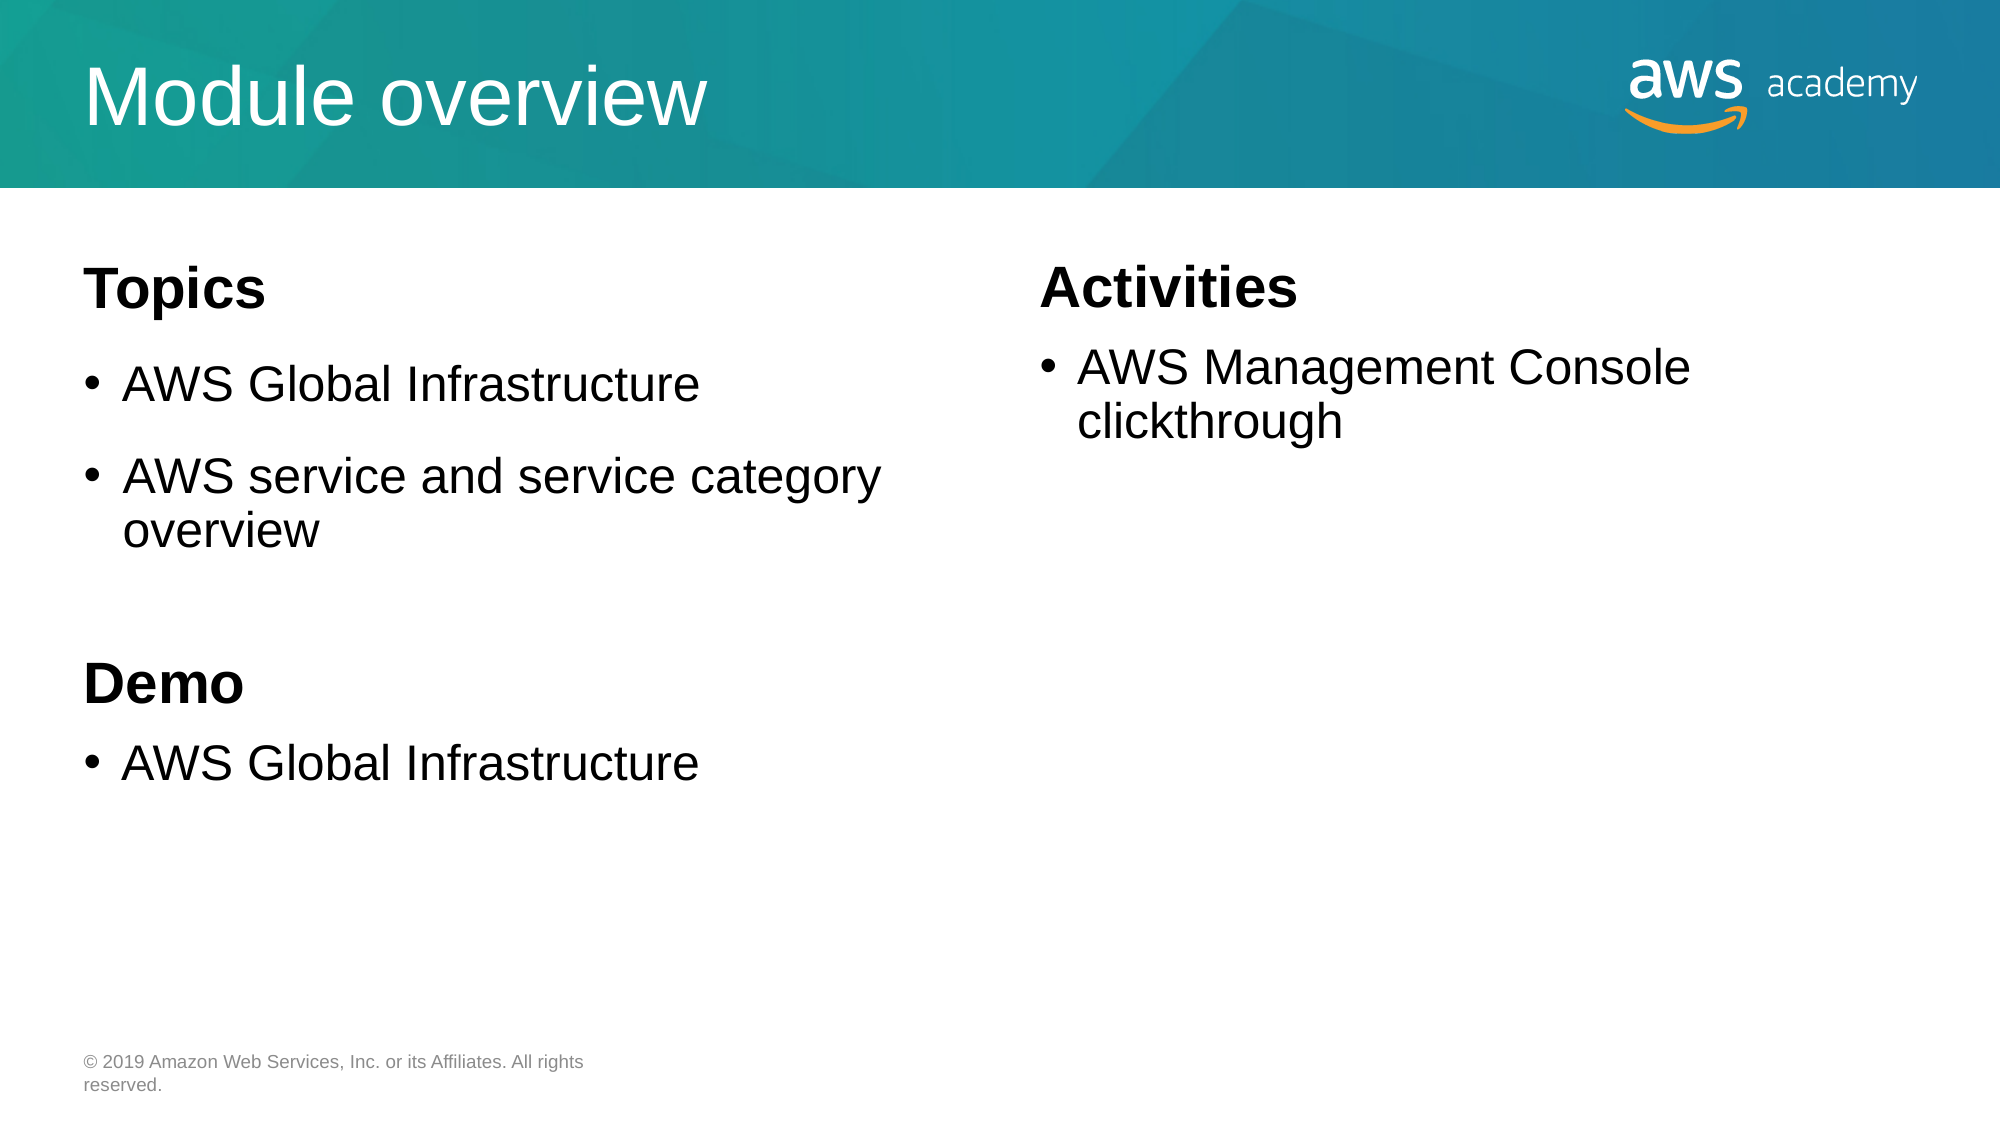

# Module overview
Activities
AWS Management Console clickthrough

Topics
AWS Global Infrastructure
AWS service and service category overview

Demo
AWS Global Infrastructure

© 2019 Amazon Web Services, Inc. or its Affiliates. All rights reserved.
18